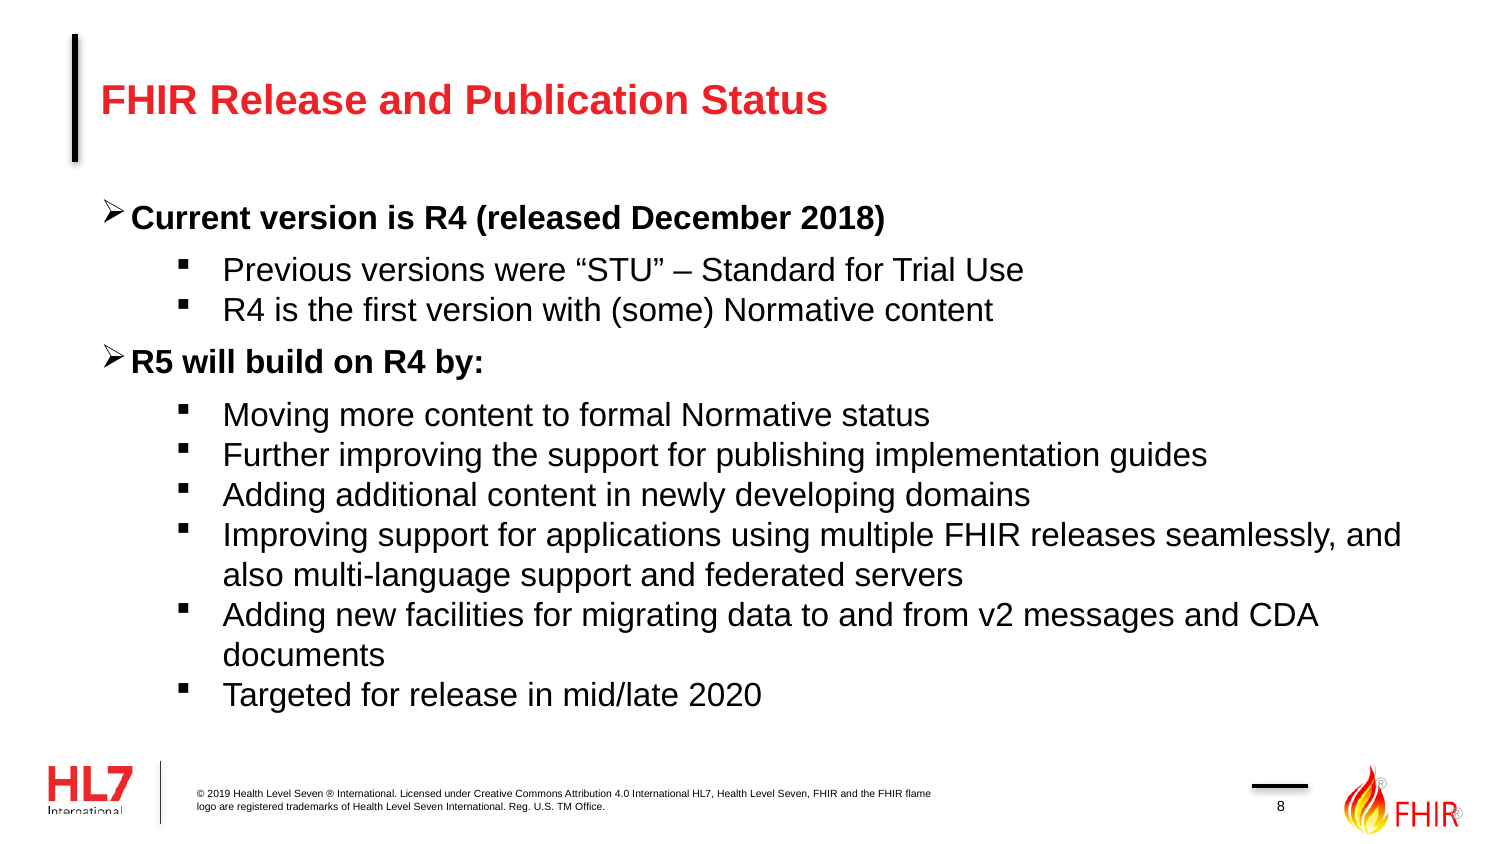

# FHIR Release and Publication Status
Current version is R4 (released December 2018)
Previous versions were “STU” – Standard for Trial Use
R4 is the first version with (some) Normative content
R5 will build on R4 by:
Moving more content to formal Normative status
Further improving the support for publishing implementation guides
Adding additional content in newly developing domains
Improving support for applications using multiple FHIR releases seamlessly, and also multi-language support and federated servers
Adding new facilities for migrating data to and from v2 messages and CDA documents
Targeted for release in mid/late 2020
8
© 2019 Health Level Seven ® International. Licensed under Creative Commons Attribution 4.0 International HL7, Health Level Seven, FHIR and the FHIR flame logo are registered trademarks of Health Level Seven International. Reg. U.S. TM Office.